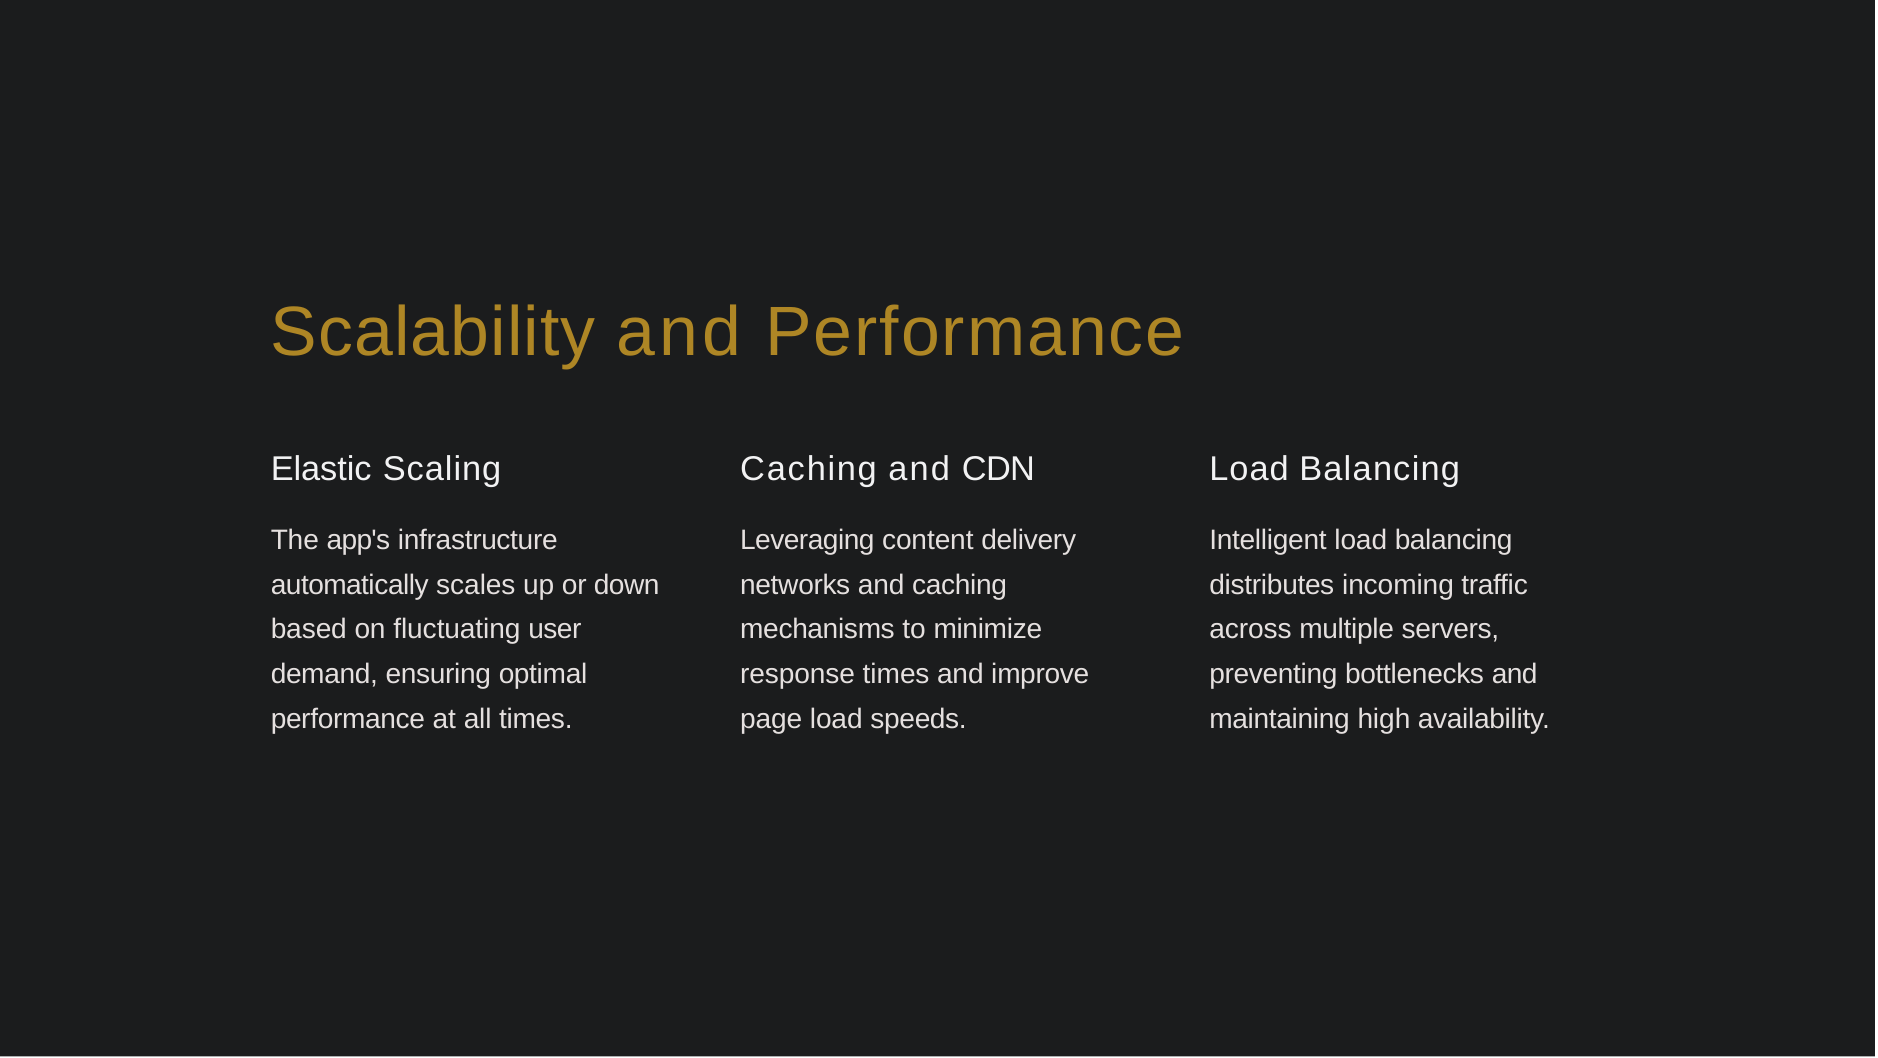

# Scalability and Performance
Elastic Scaling
The app's infrastructure automatically scales up or down based on fluctuating user demand, ensuring optimal performance at all times.
Caching and CDN
Leveraging content delivery networks and caching mechanisms to minimize response times and improve page load speeds.
Load Balancing
Intelligent load balancing distributes incoming traffic across multiple servers, preventing bottlenecks and maintaining high availability.